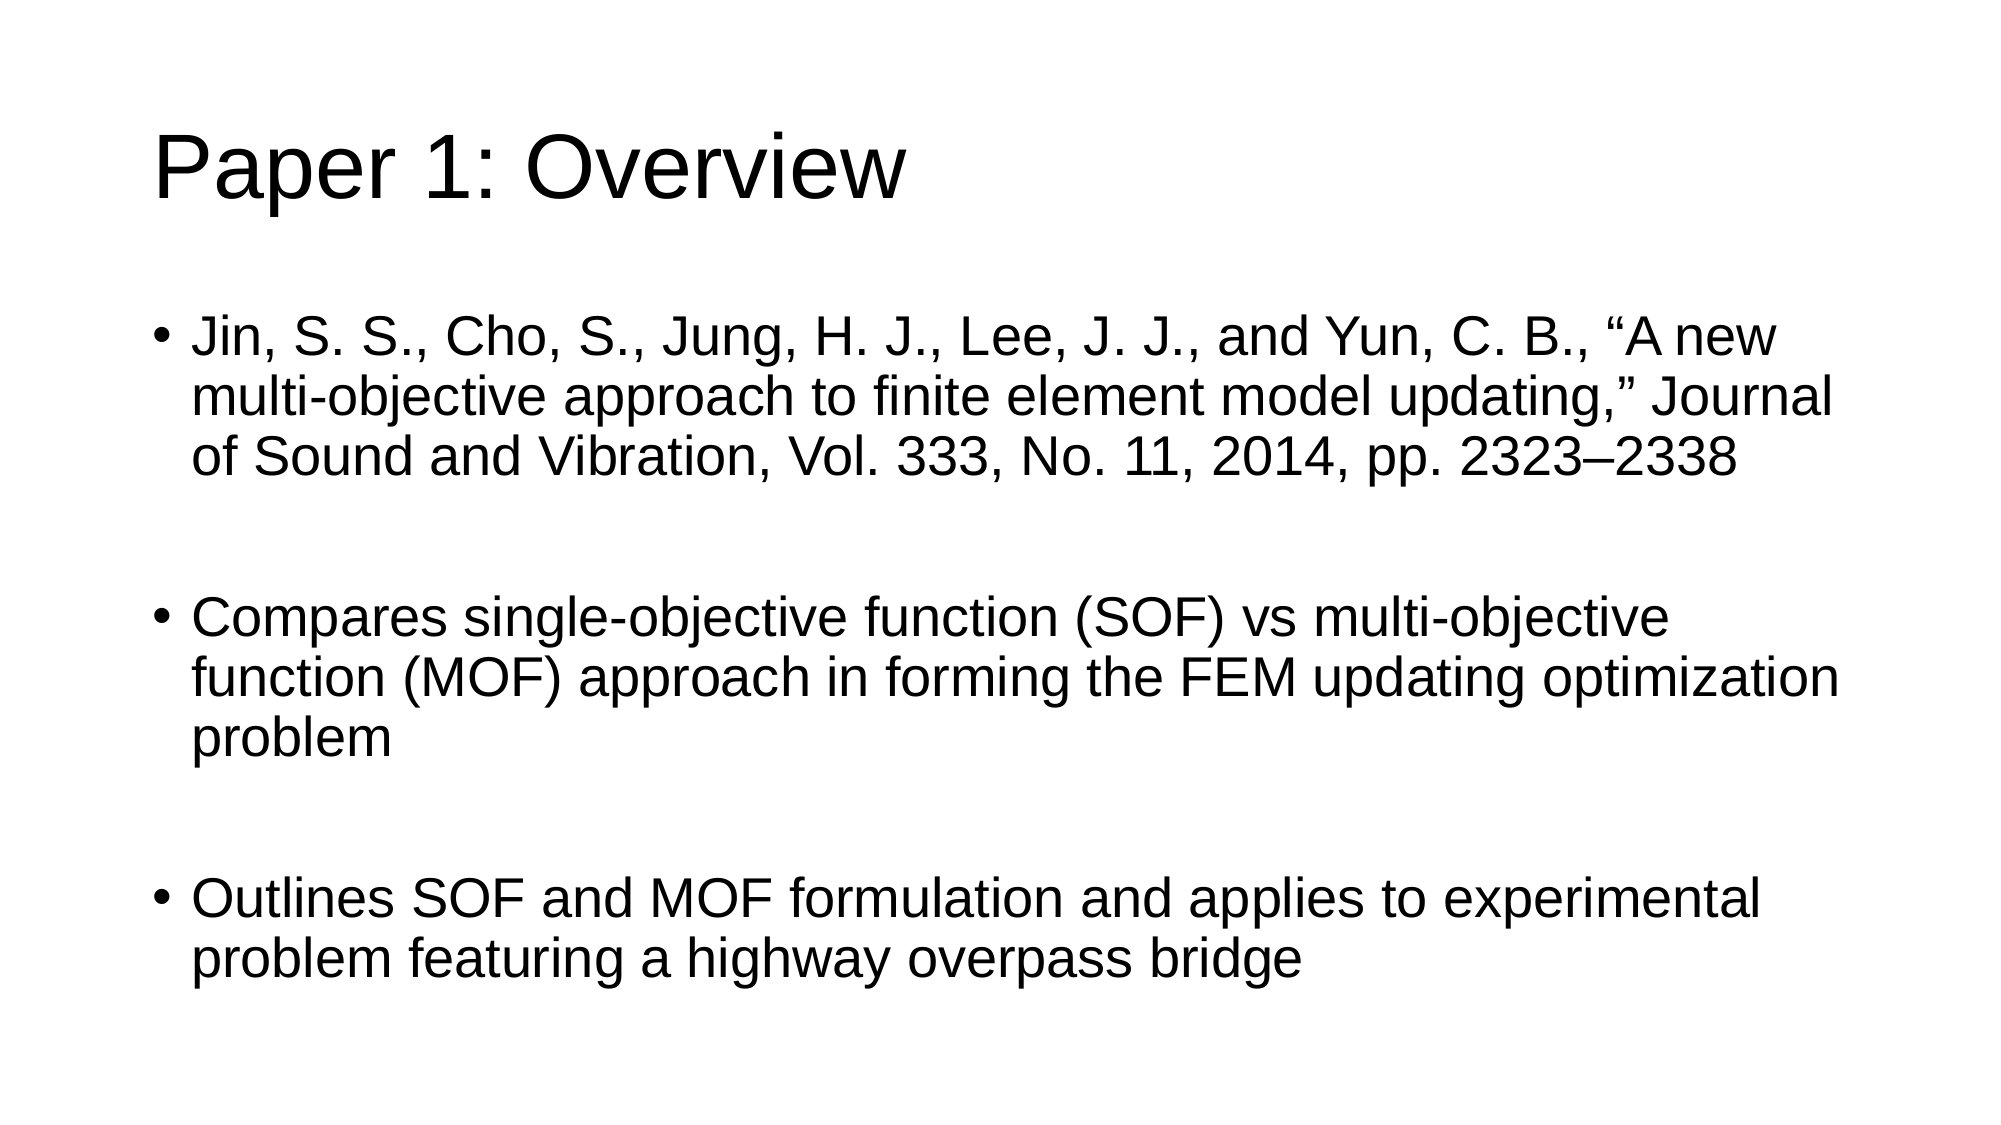

# Paper 1: Overview
Jin, S. S., Cho, S., Jung, H. J., Lee, J. J., and Yun, C. B., “A new multi-objective approach to finite element model updating,” Journal of Sound and Vibration, Vol. 333, No. 11, 2014, pp. 2323–2338

Compares single-objective function (SOF) vs multi-objective function (MOF) approach in forming the FEM updating optimization problem

Outlines SOF and MOF formulation and applies to experimental problem featuring a highway overpass bridge